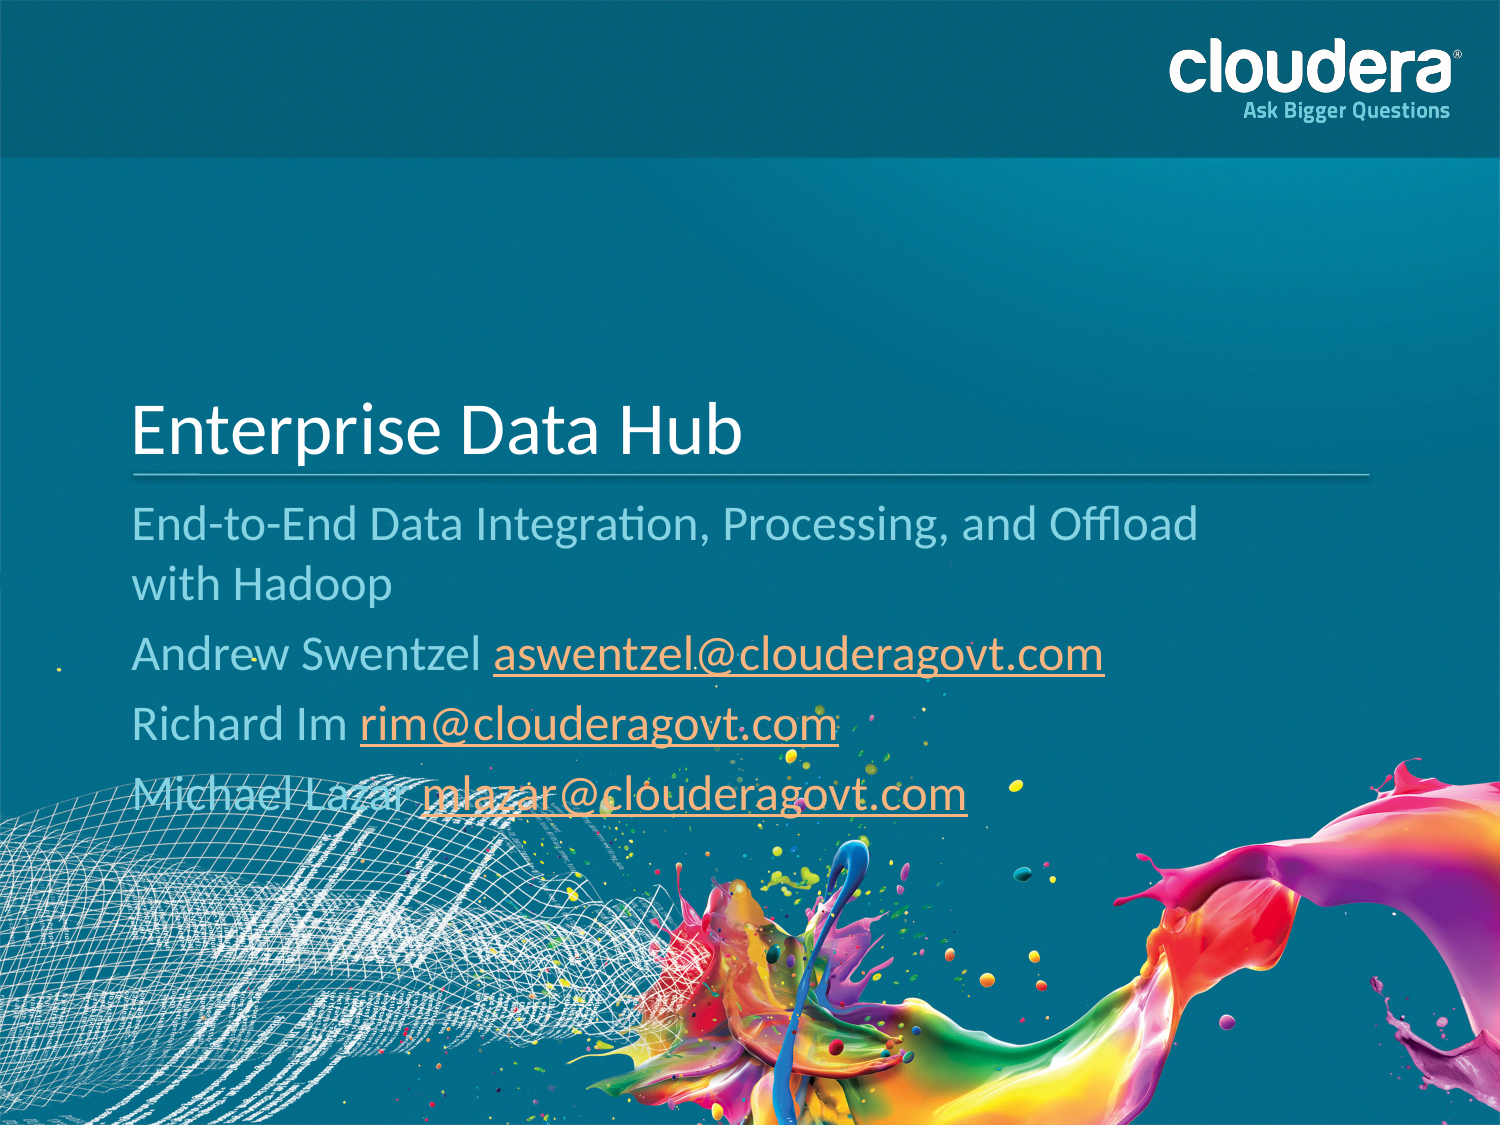

# Enterprise Data Hub
End-to-End Data Integration, Processing, and Offload with Hadoop
Andrew Swentzel aswentzel@clouderagovt.com
Richard Im rim@clouderagovt.com
Michael Lazar mlazar@clouderagovt.com